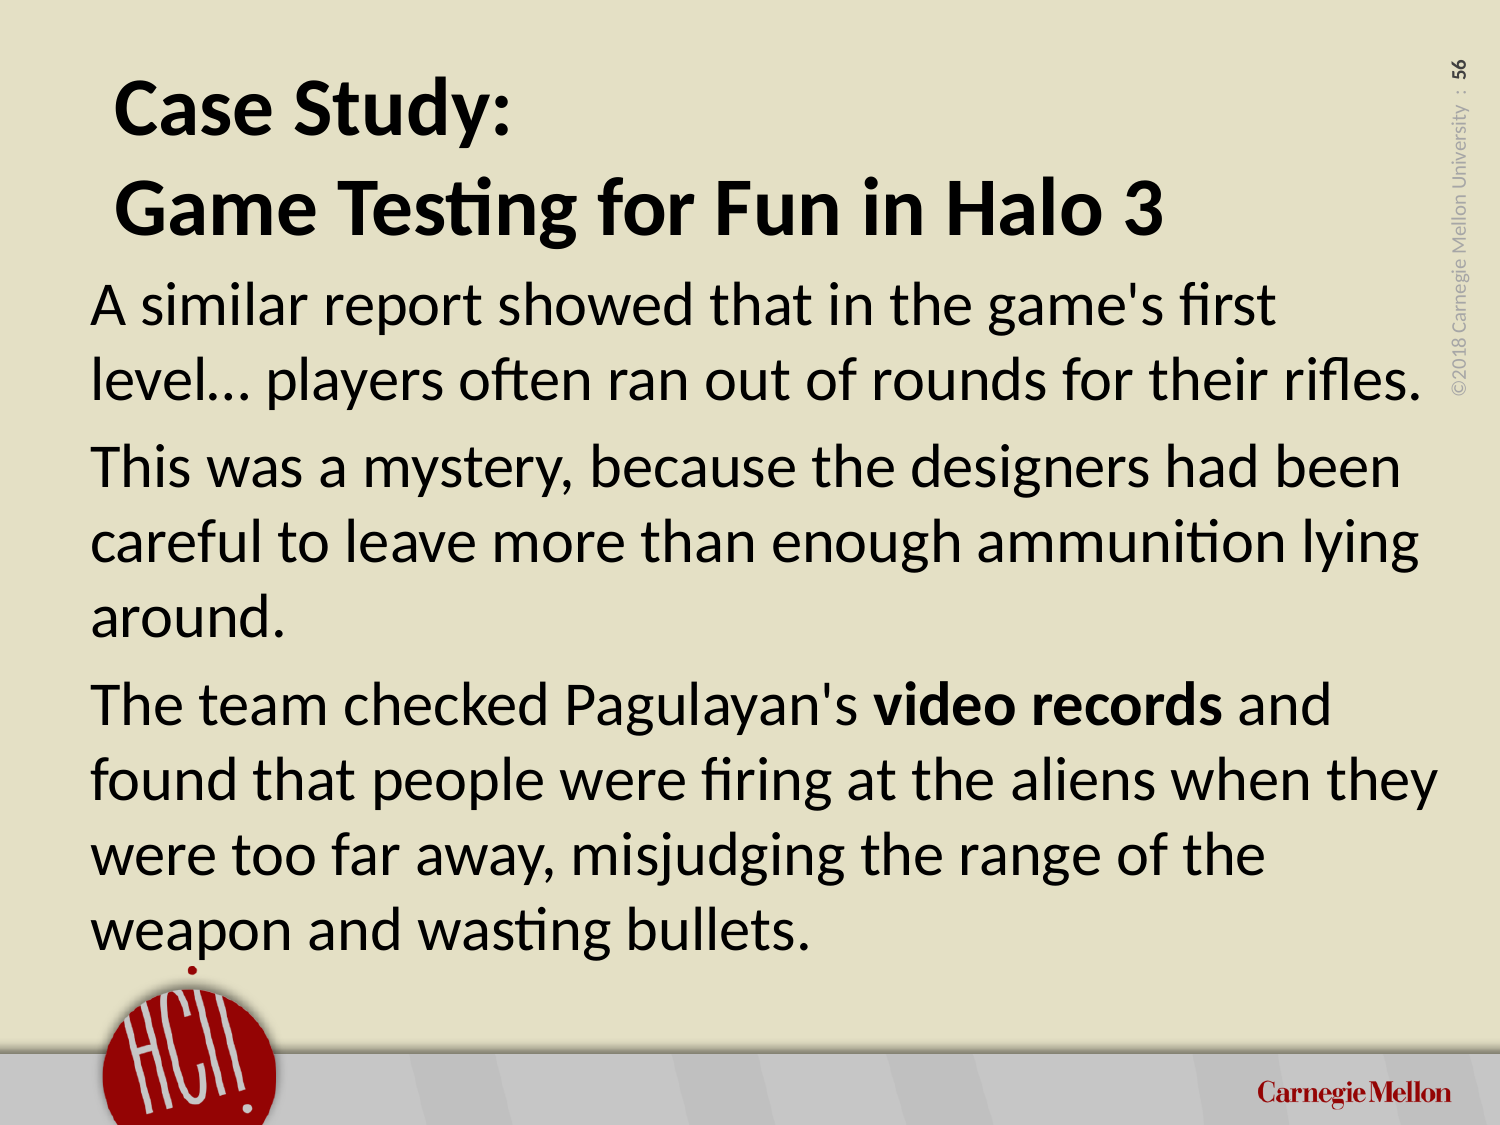

# Case Study: Game Testing for Fun in Halo 3
A similar report showed that in the game's first level… players often ran out of rounds for their rifles.
This was a mystery, because the designers had been careful to leave more than enough ammunition lying around.
The team checked Pagulayan's video records and found that people were firing at the aliens when they were too far away, misjudging the range of the weapon and wasting bullets.